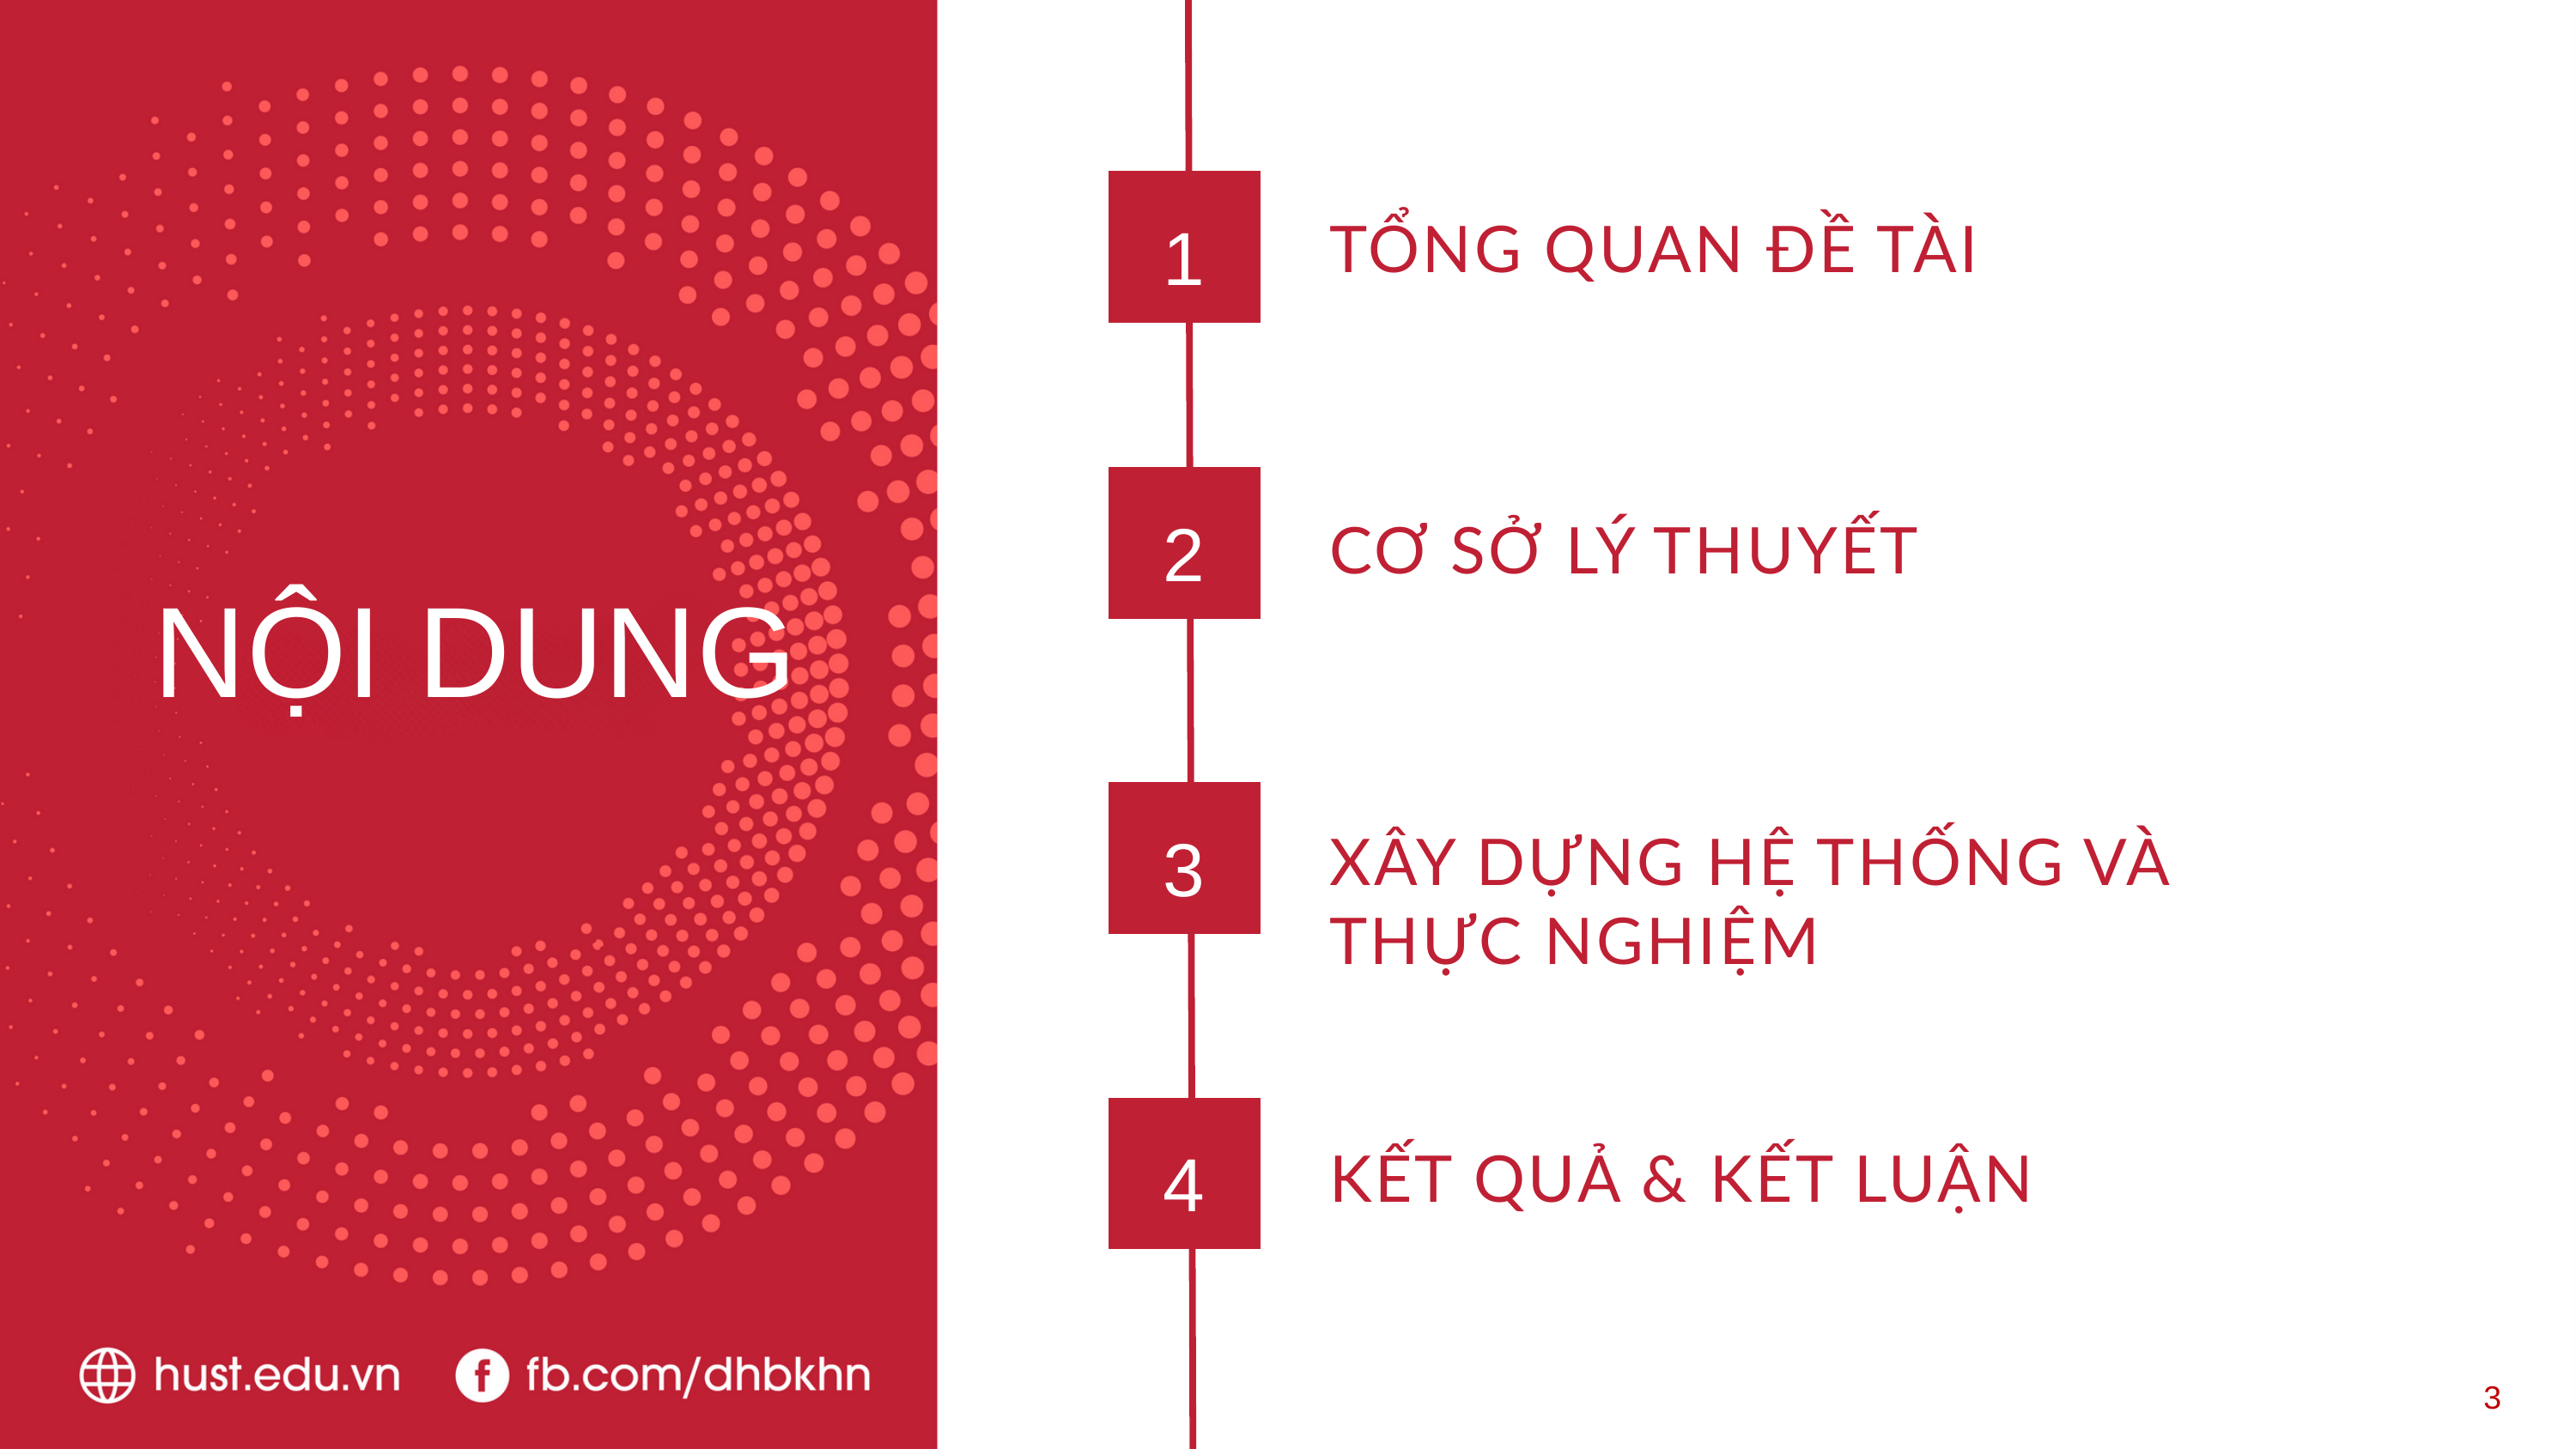

TỔNG QUAN ĐỀ TÀI
1

CƠ SỞ LÝ THUYẾT
2
NỘI DUNG

XÂY DỰNG HỆ THỐNG VÀ THỰC NGHIỆM
3
3

KẾT QUẢ & KẾT LUẬN
4
3